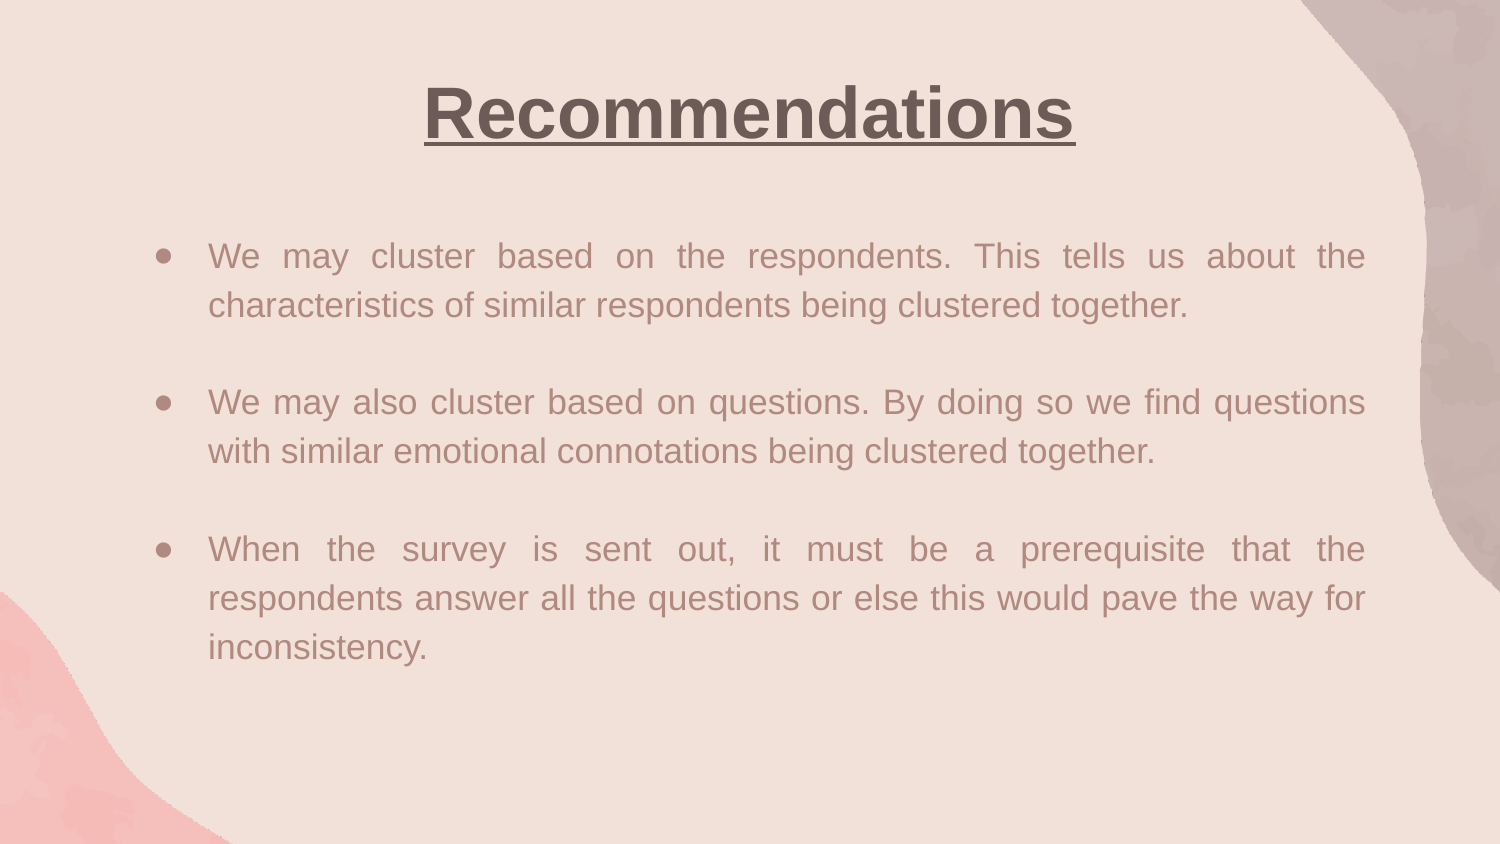

# Recommendations
We may cluster based on the respondents. This tells us about the characteristics of similar respondents being clustered together.

We may also cluster based on questions. By doing so we find questions with similar emotional connotations being clustered together.

When the survey is sent out, it must be a prerequisite that the respondents answer all the questions or else this would pave the way for inconsistency.